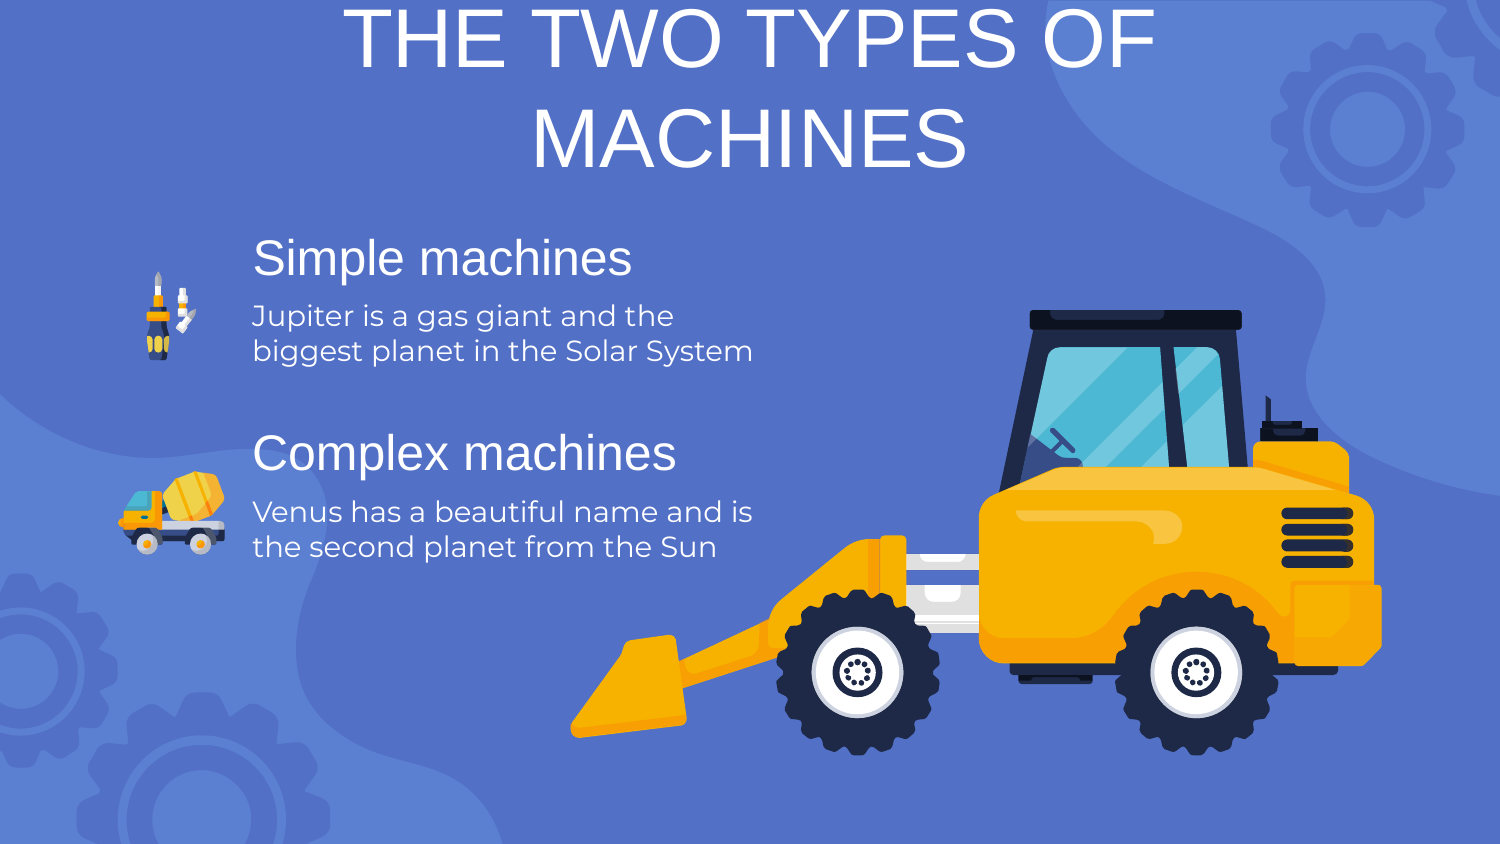

# THE TWO TYPES OF MACHINES
Simple machines

Jupiter is a gas giant and the biggest planet in the Solar System

Complex machines

Venus has a beautiful name and is the second planet from the Sun